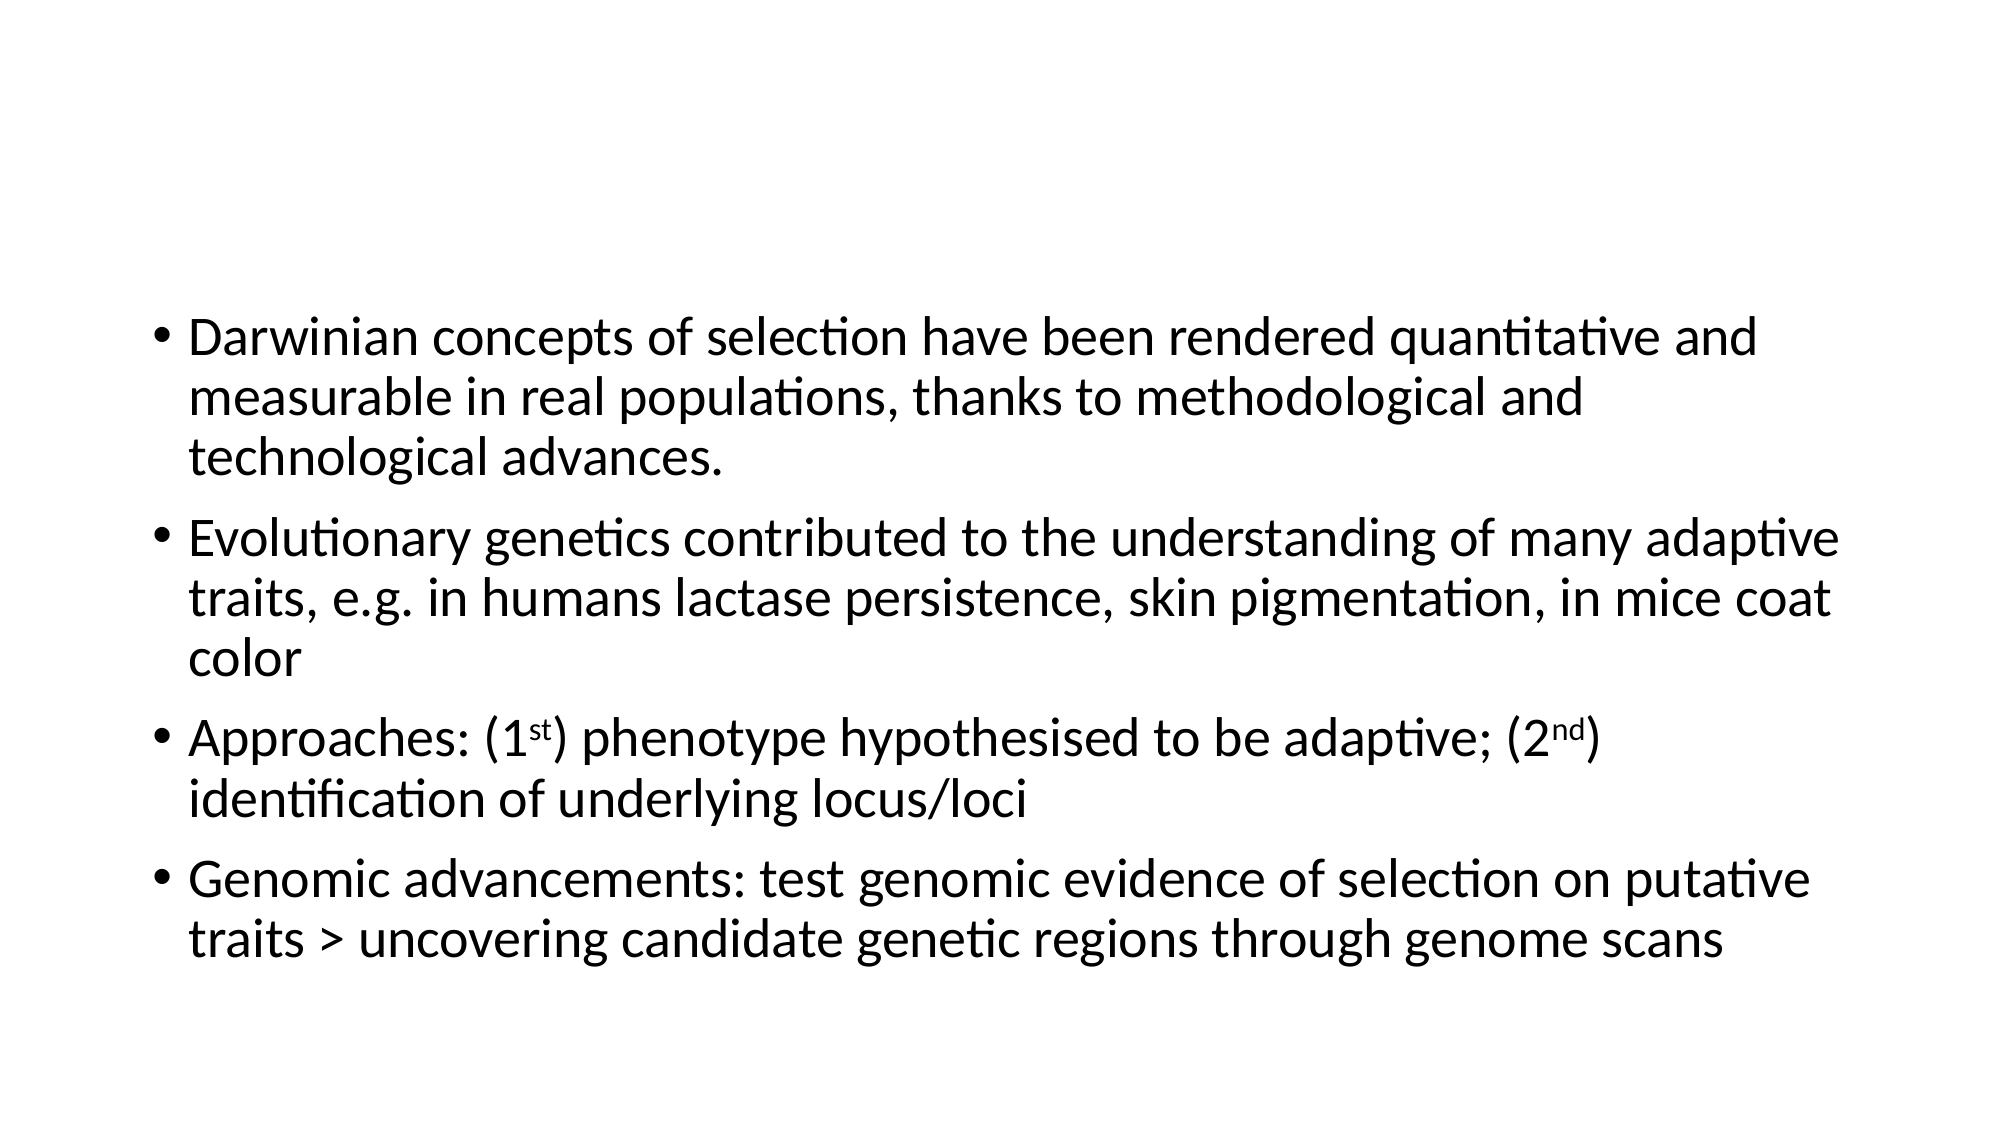

#
Darwinian concepts of selection have been rendered quantitative and measurable in real populations, thanks to methodological and technological advances.
Evolutionary genetics contributed to the understanding of many adaptive traits, e.g. in humans lactase persistence, skin pigmentation, in mice coat color
Approaches: (1st) phenotype hypothesised to be adaptive; (2nd) identification of underlying locus/loci
Genomic advancements: test genomic evidence of selection on putative traits > uncovering candidate genetic regions through genome scans